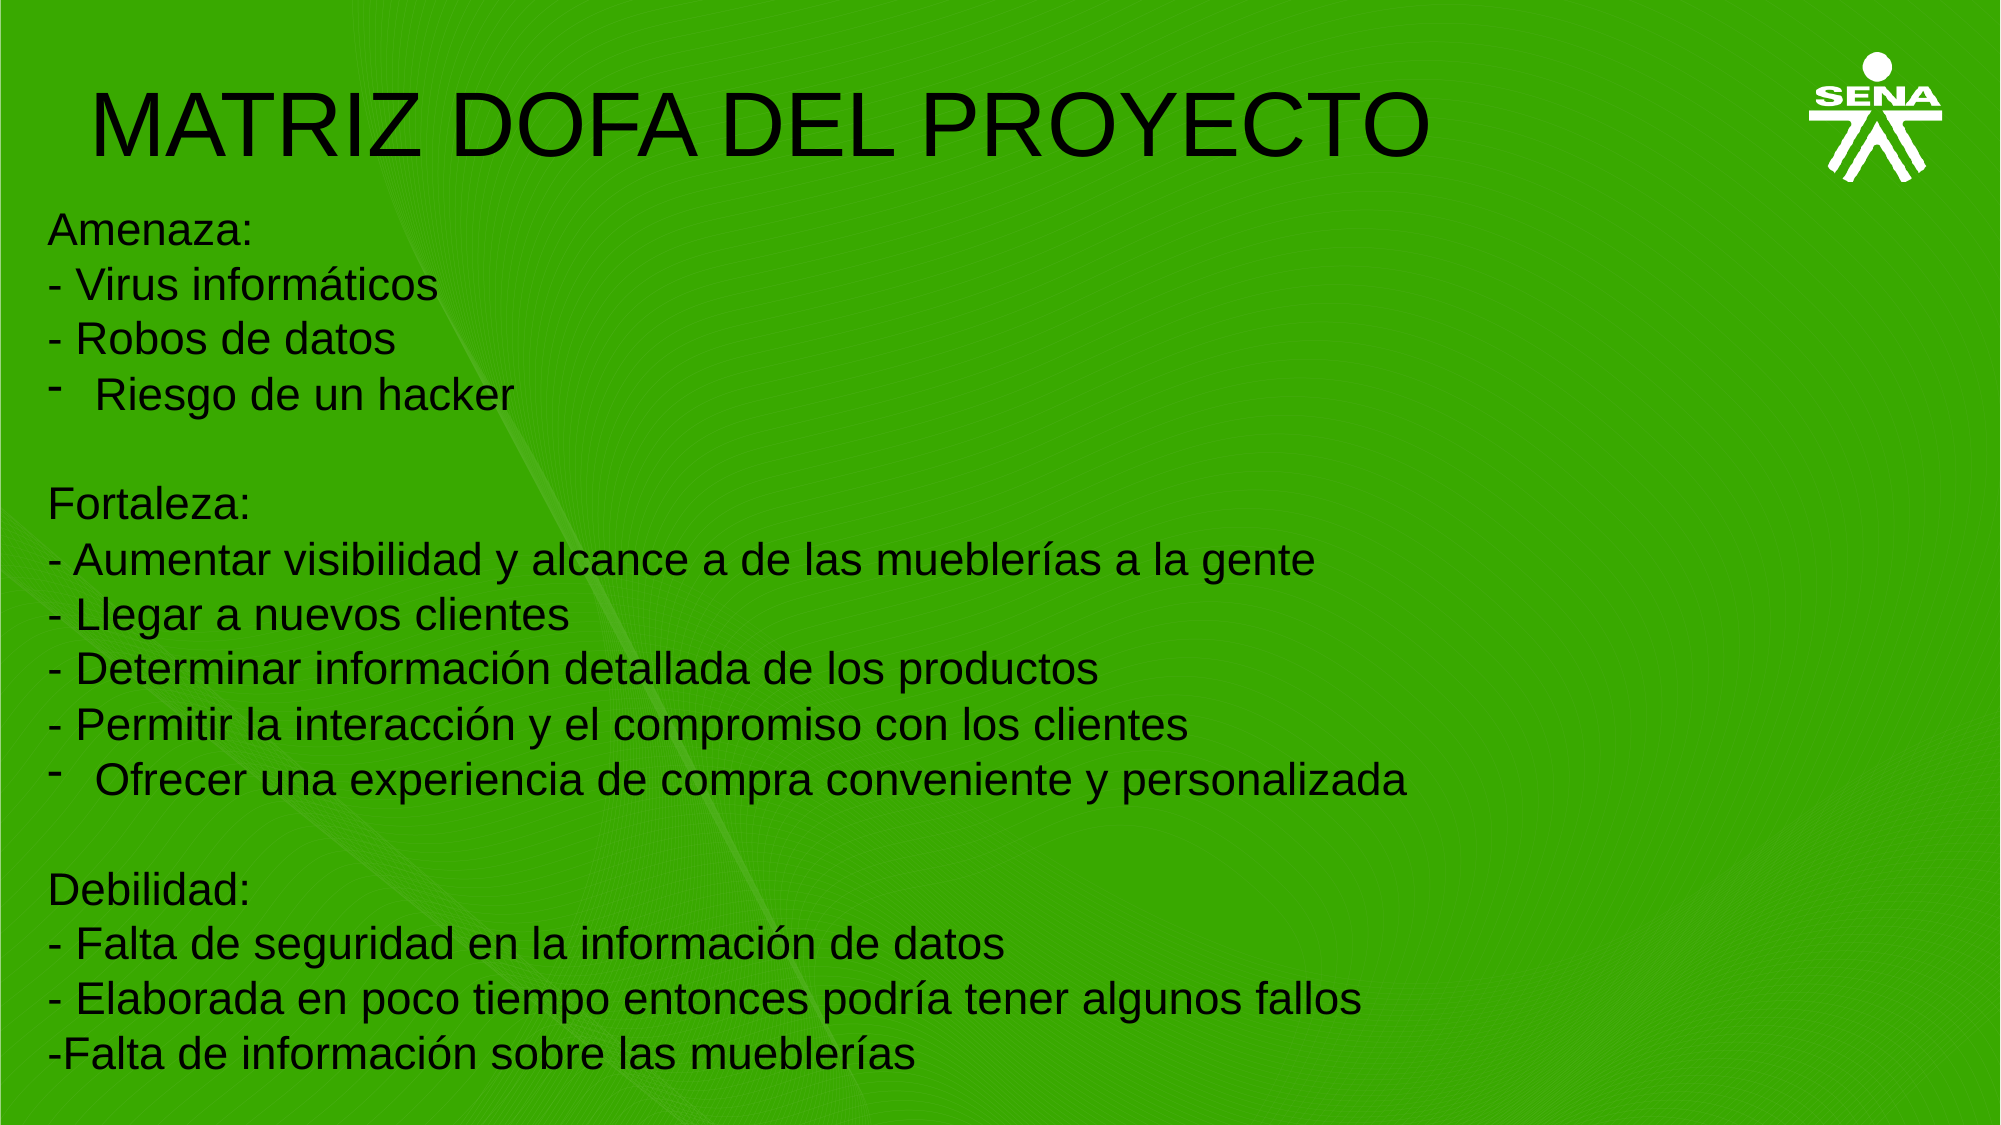

MATRIZ DOFA DEL PROYECTO

Amenaza:
- Virus informáticos
- Robos de datos
Riesgo de un hacker

Fortaleza:
- Aumentar visibilidad y alcance a de las mueblerías a la gente
- Llegar a nuevos clientes
- Determinar información detallada de los productos
- Permitir la interacción y el compromiso con los clientes
Ofrecer una experiencia de compra conveniente y personalizada

Debilidad:
- Falta de seguridad en la información de datos
- Elaborada en poco tiempo entonces podría tener algunos fallos
-Falta de información sobre las mueblerías